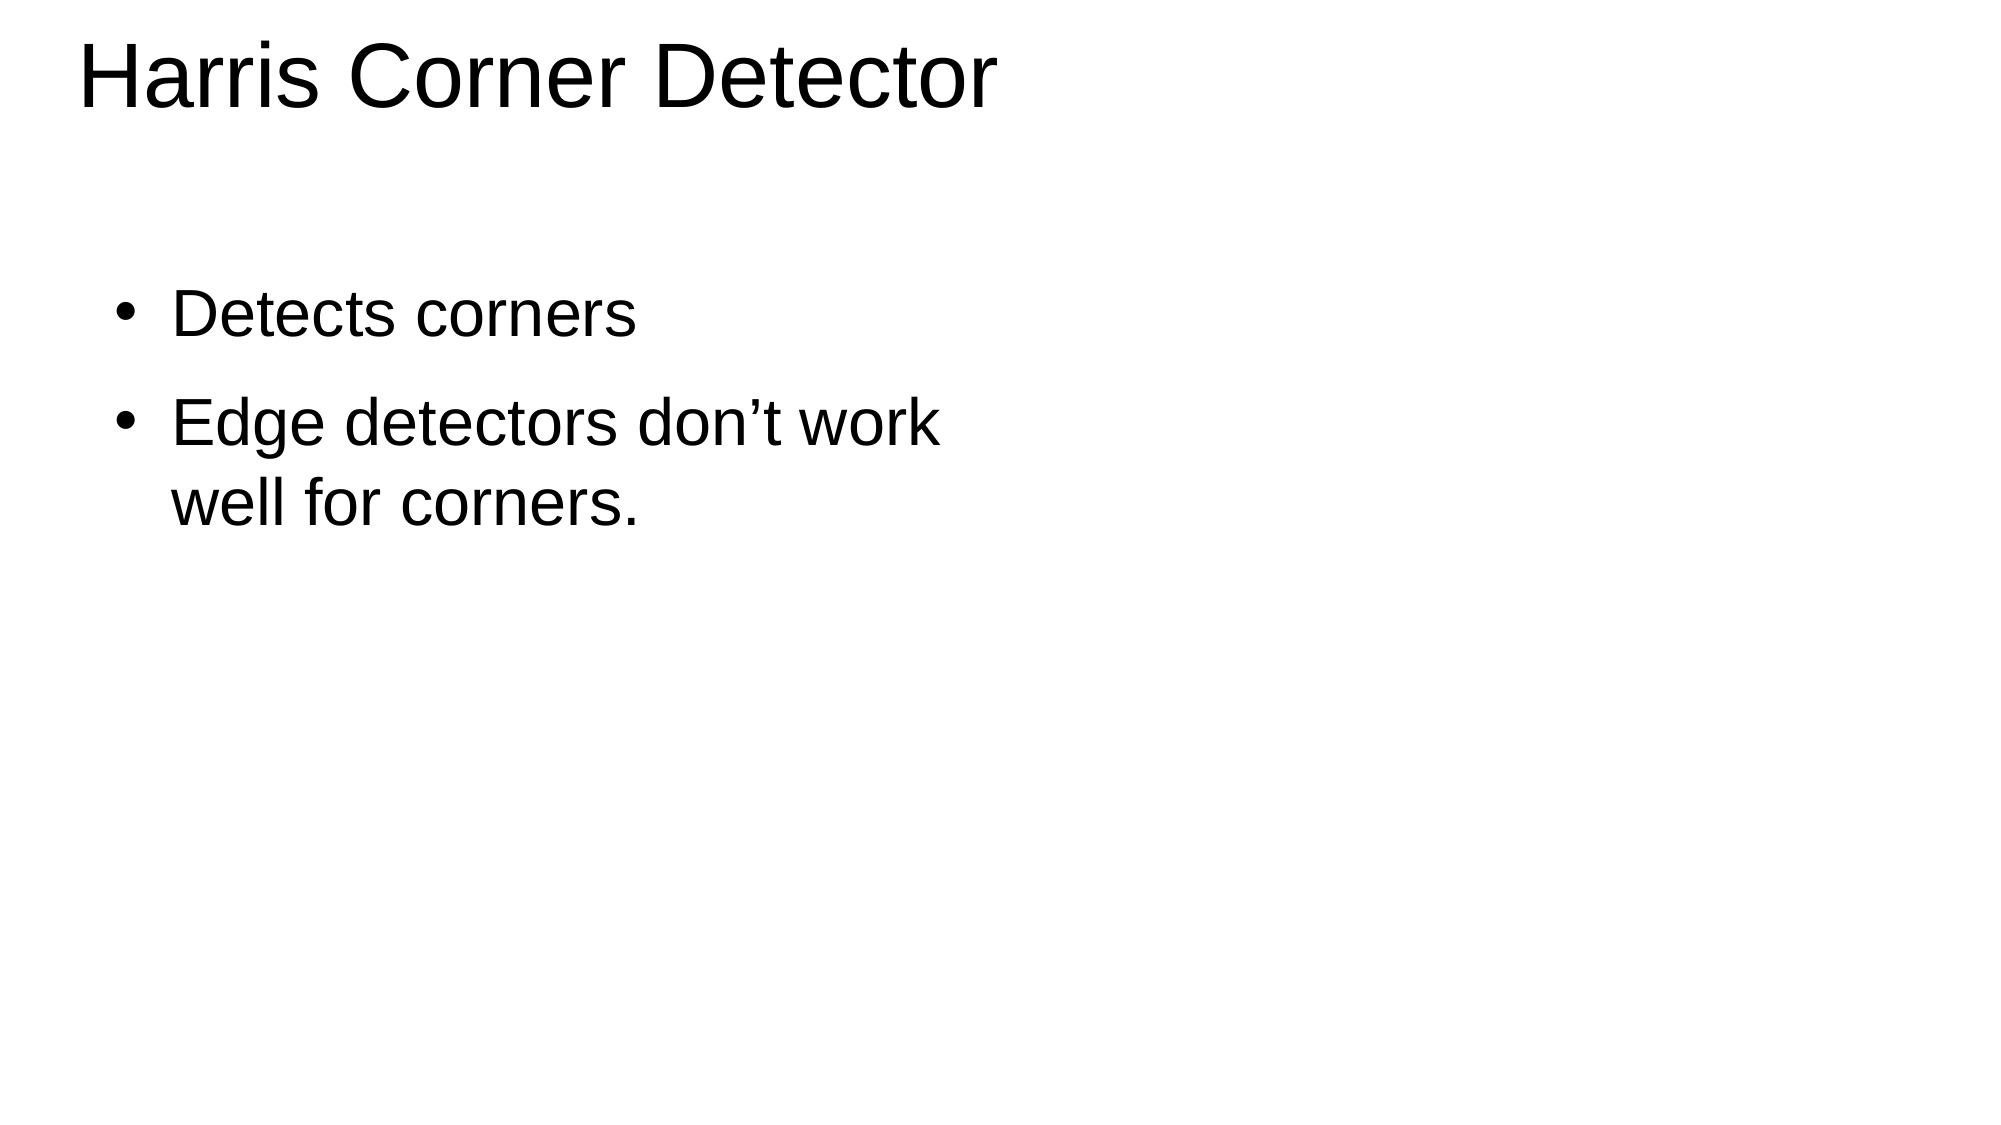

# Harris Corner Detector
Detects corners
Edge detectors don’t work well for corners.